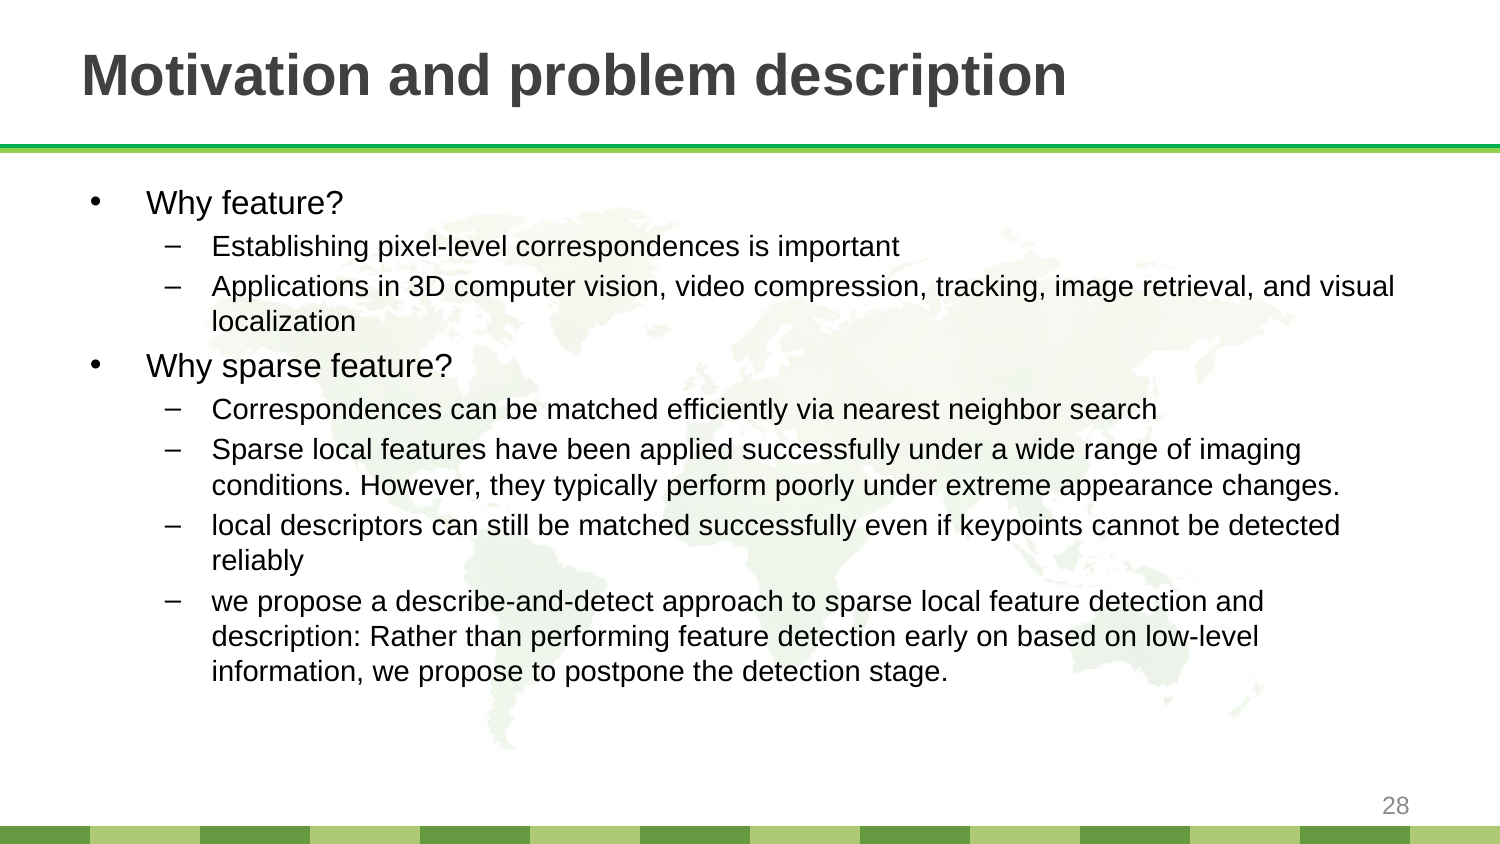

# Motivation and problem description
Why feature?
Establishing pixel-level correspondences is important
Applications in 3D computer vision, video compression, tracking, image retrieval, and visual localization
Why sparse feature?
Correspondences can be matched efficiently via nearest neighbor search
Sparse local features have been applied successfully under a wide range of imaging conditions. However, they typically perform poorly under extreme appearance changes.
local descriptors can still be matched successfully even if keypoints cannot be detected reliably
we propose a describe-and-detect approach to sparse local feature detection and description: Rather than performing feature detection early on based on low-level information, we propose to postpone the detection stage.

28